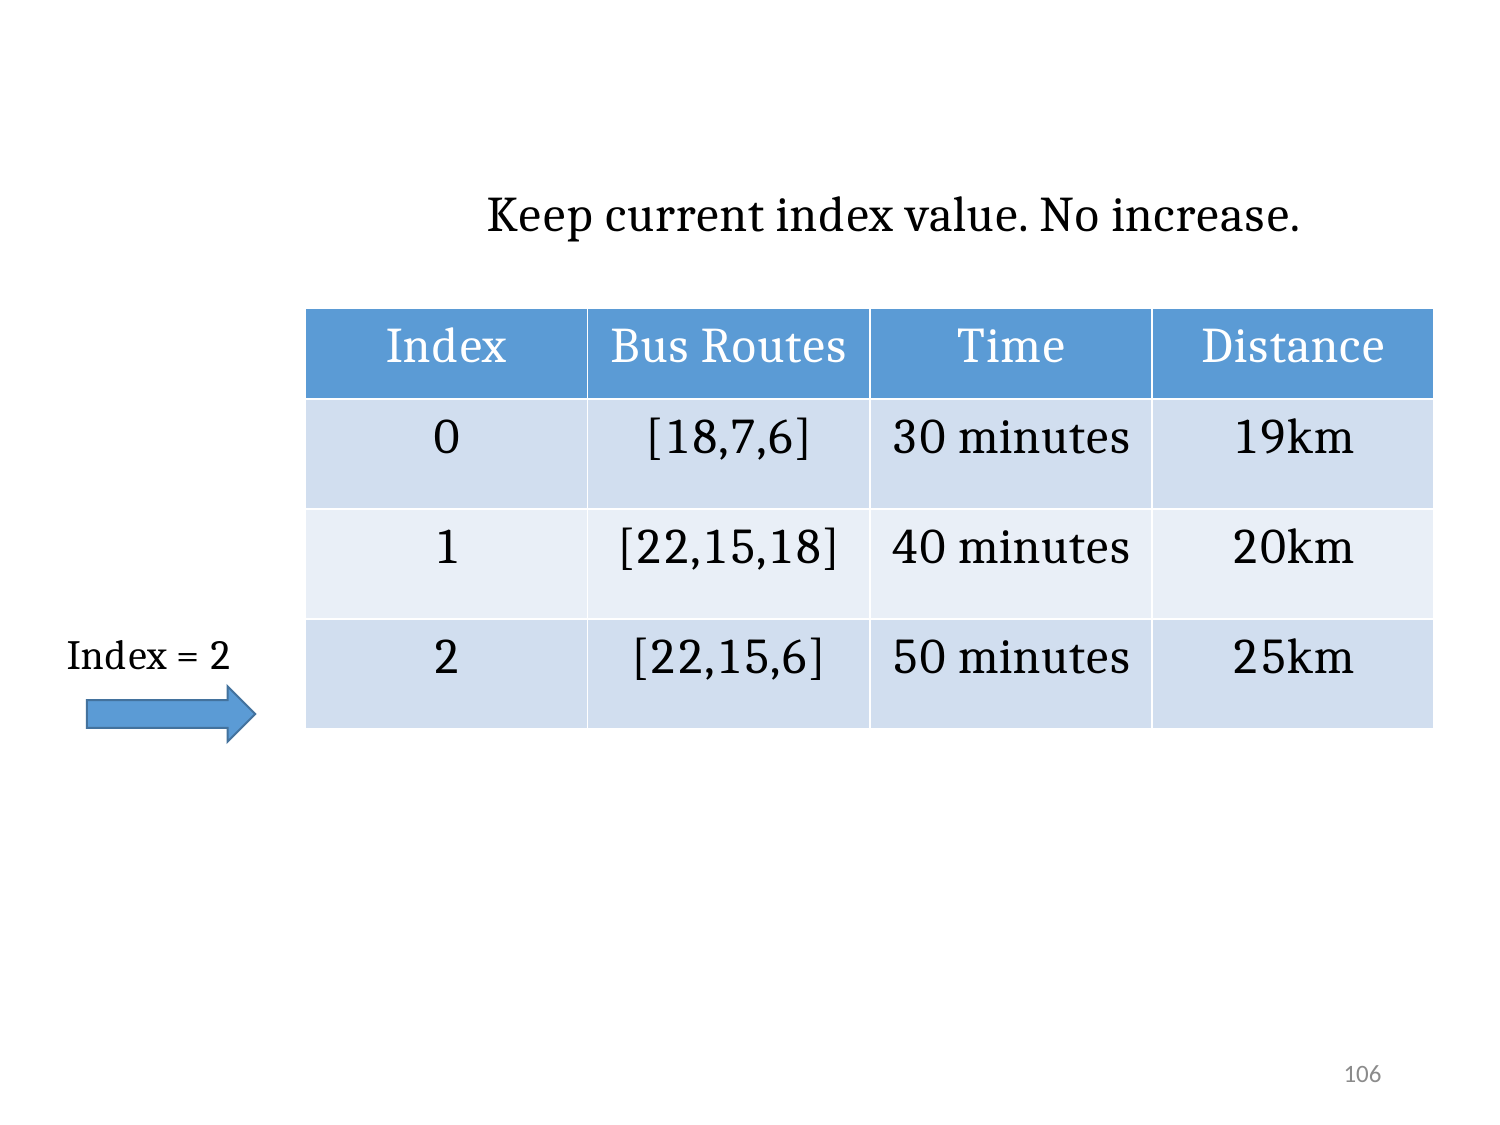

Keep current index value. No increase.
| Index | Bus Routes | Time | Distance |
| --- | --- | --- | --- |
| 0 | [18,7,6] | 30 minutes | 19km |
| 1 | [22,15,18] | 40 minutes | 20km |
| 2 | [22,15,6] | 50 minutes | 25km |
Index = 2

106